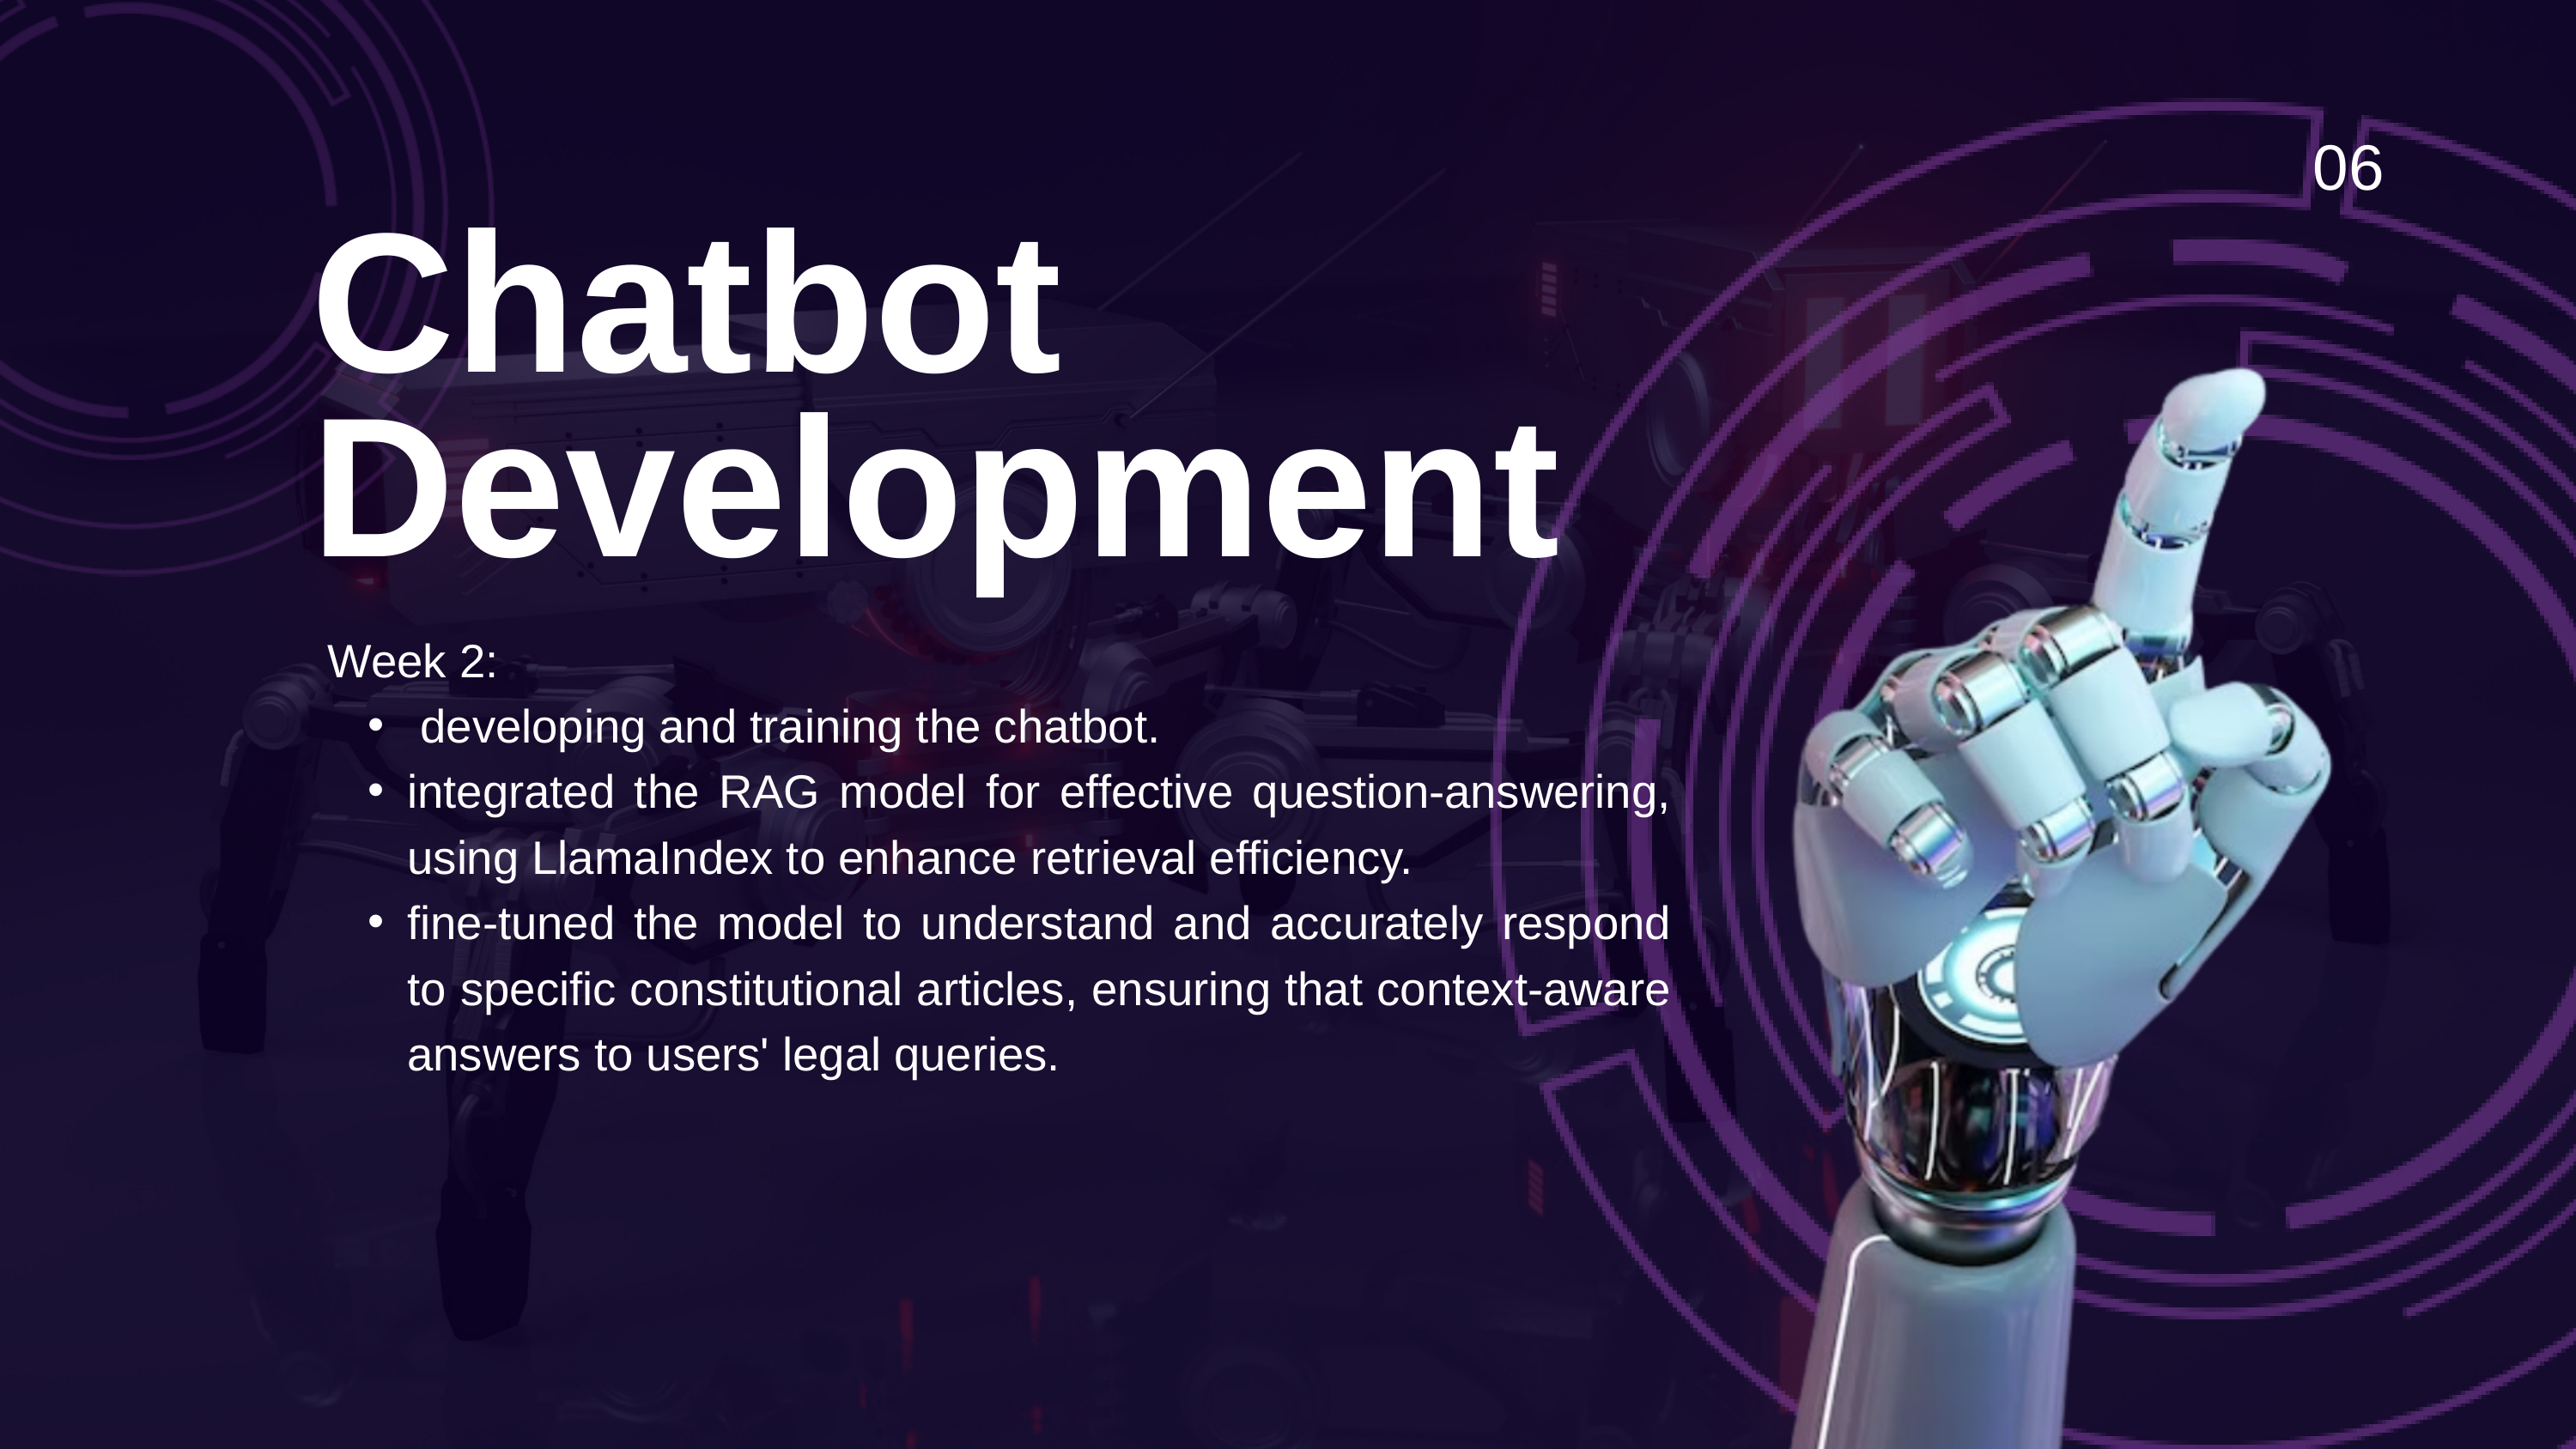

06
Chatbot Development

Week 2:
 developing and training the chatbot.
integrated the RAG model for effective question-answering, using LlamaIndex to enhance retrieval efficiency.
fine-tuned the model to understand and accurately respond to specific constitutional articles, ensuring that context-aware answers to users' legal queries.